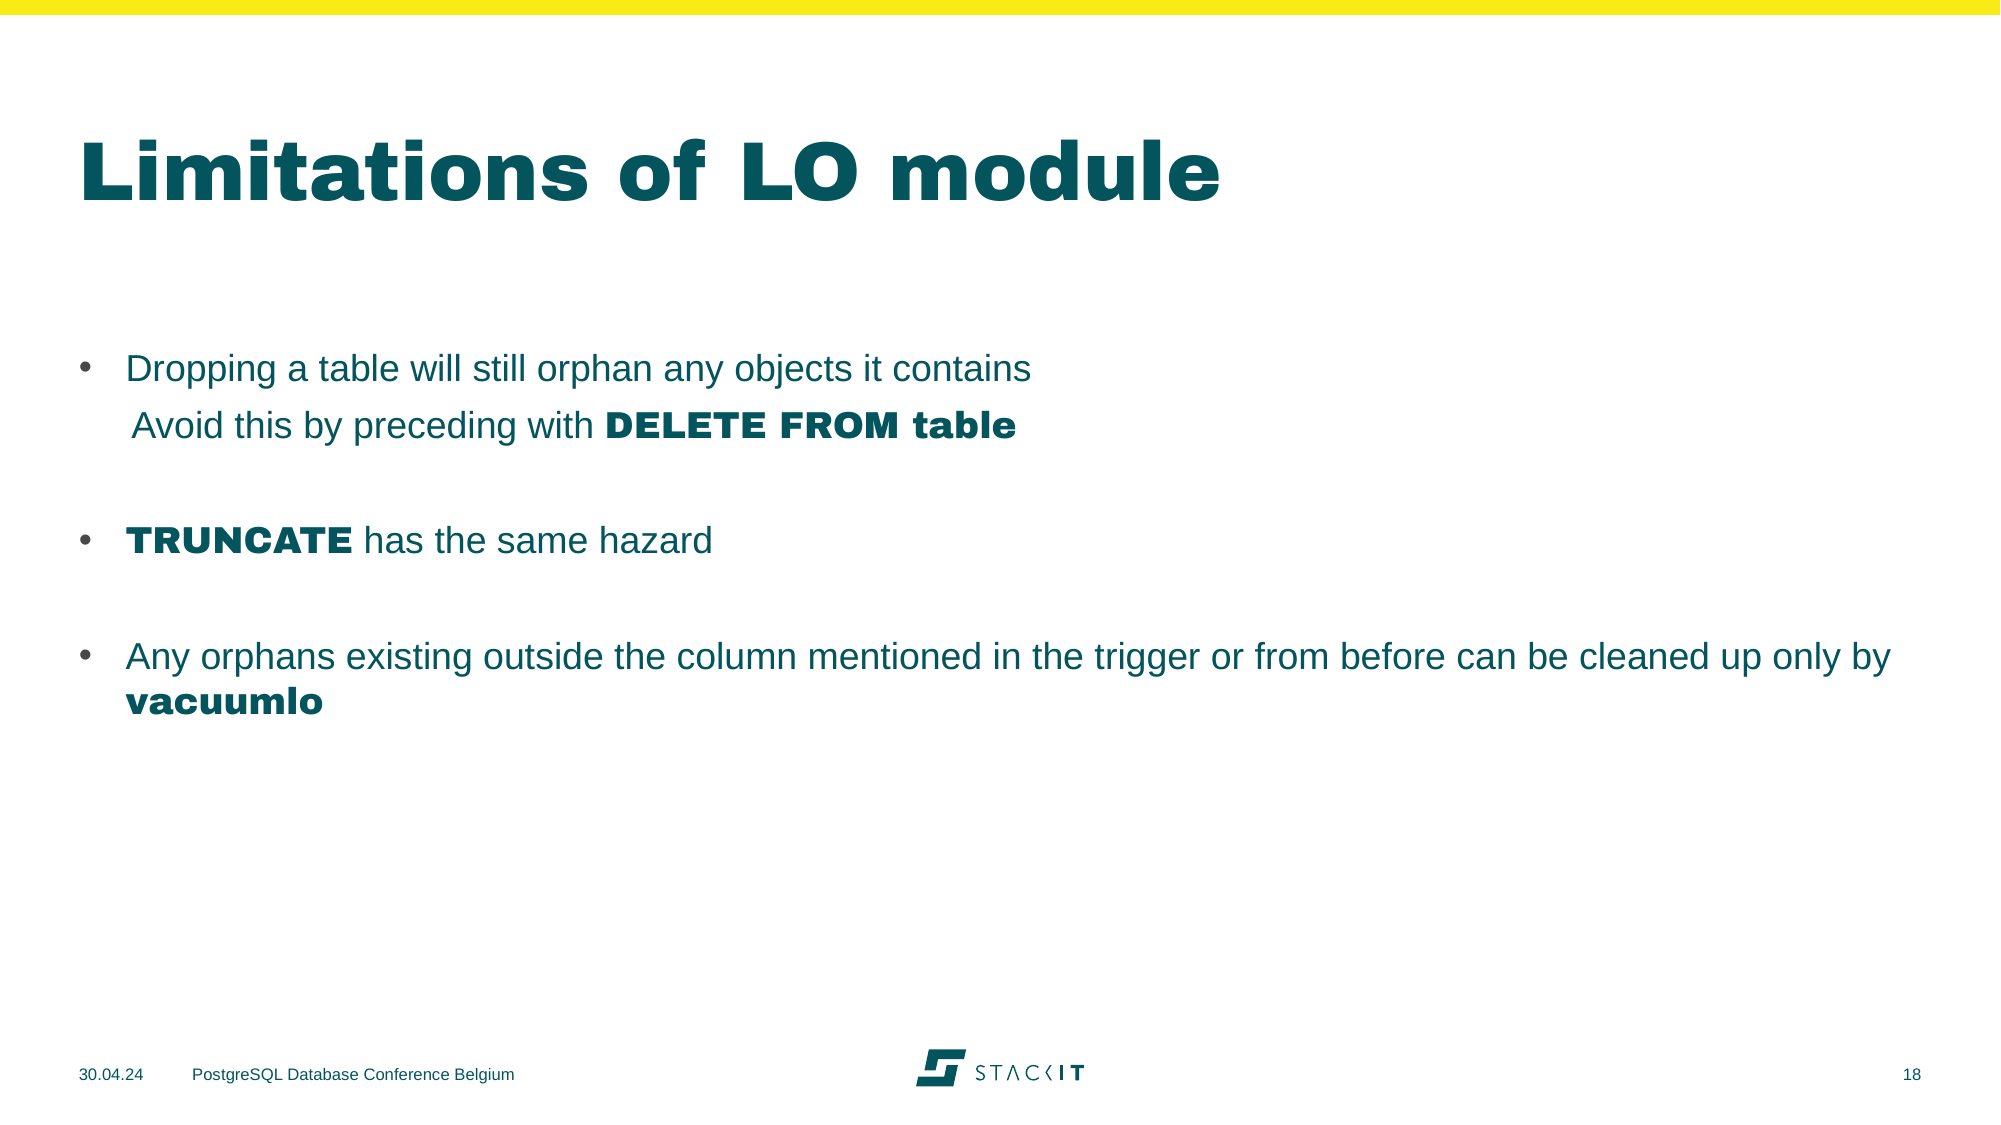

# Limitations of LO module

Dropping a table will still orphan any objects it contains
     Avoid this by preceding with DELETE FROM table

TRUNCATE has the same hazard

Any orphans existing outside the column mentioned in the trigger or from before can be cleaned up only by vacuumlo

30.04.24
18
PostgreSQL Database Conference Belgium